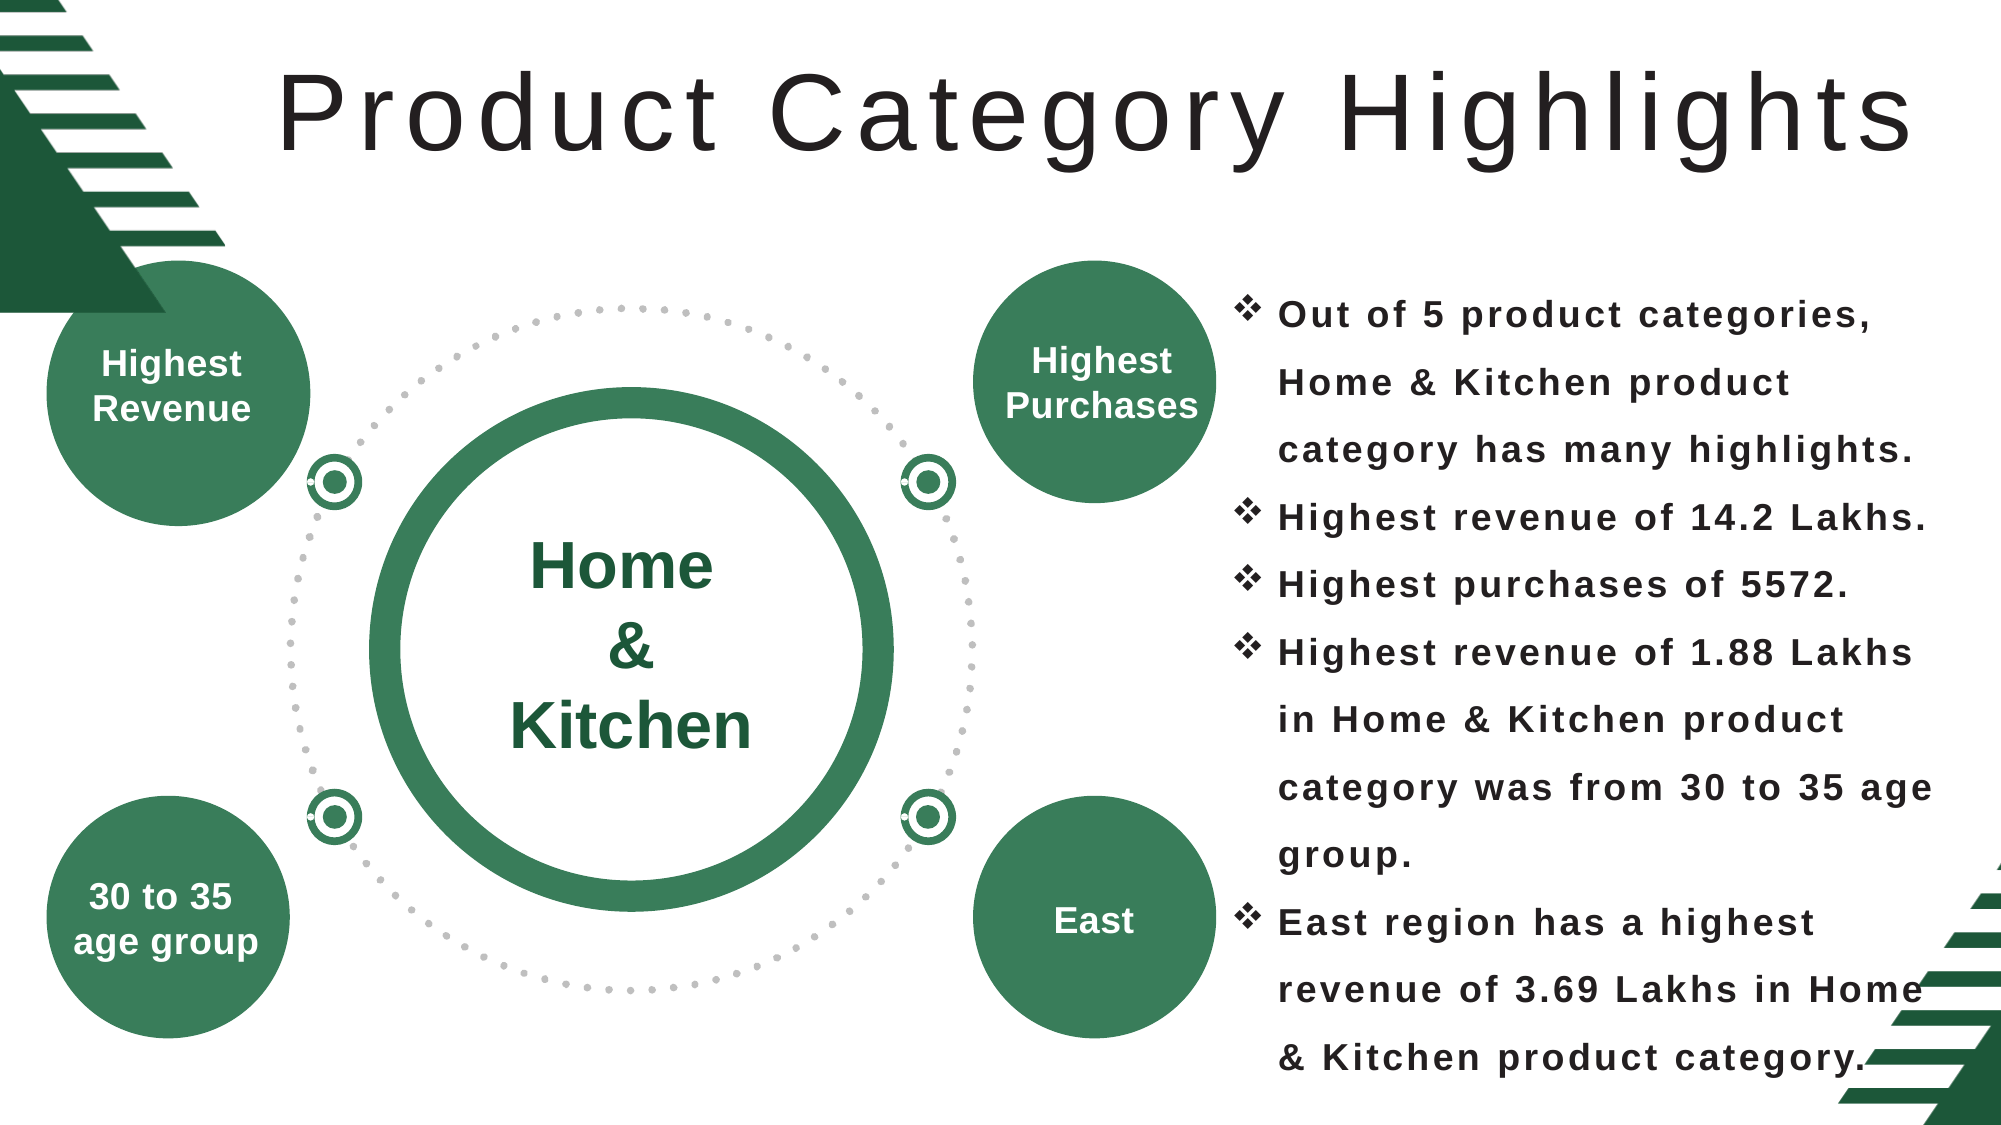

Product Category Highlights

Out of 5 product categories, Home & Kitchen product category has many highlights.
Highest revenue of 14.2 Lakhs.
Highest purchases of 5572.
Highest revenue of 1.88 Lakhs in Home & Kitchen product category was from 30 to 35 age group.
East region has a highest revenue of 3.69 Lakhs in Home & Kitchen product category.

Highest Purchases
Highest Revenue

Home
& Kitchen

30 to 35
age group
East